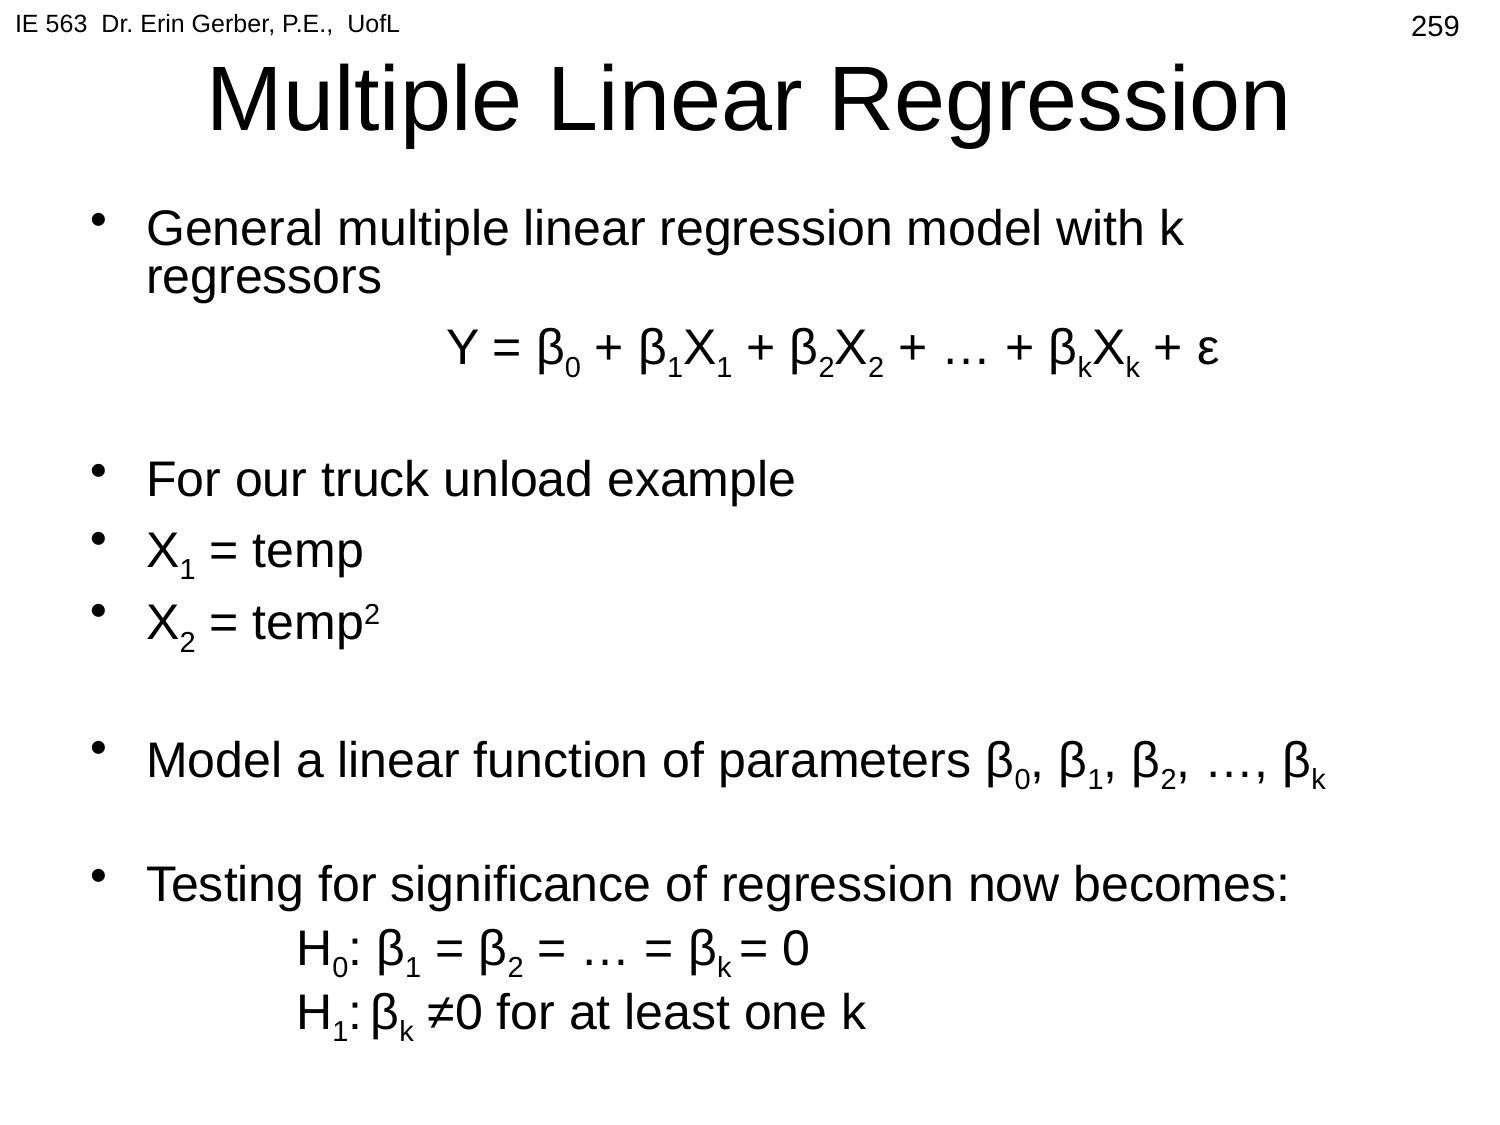

IE 563  Dr. Erin Gerber, P.E.,  UofL
# Multiple Linear Regression
259
General multiple linear regression model with k regressors
			Y = β0 + β1X1 + β2X2 + … + βkXk + ε

For our truck unload example
X1 = temp
X2 = temp2

Model a linear function of parameters β0, β1, β2, …, βk

Testing for significance of regression now becomes:
		H0: β1 = β2 = … = βk = 0
		H1: βk ≠0 for at least one k